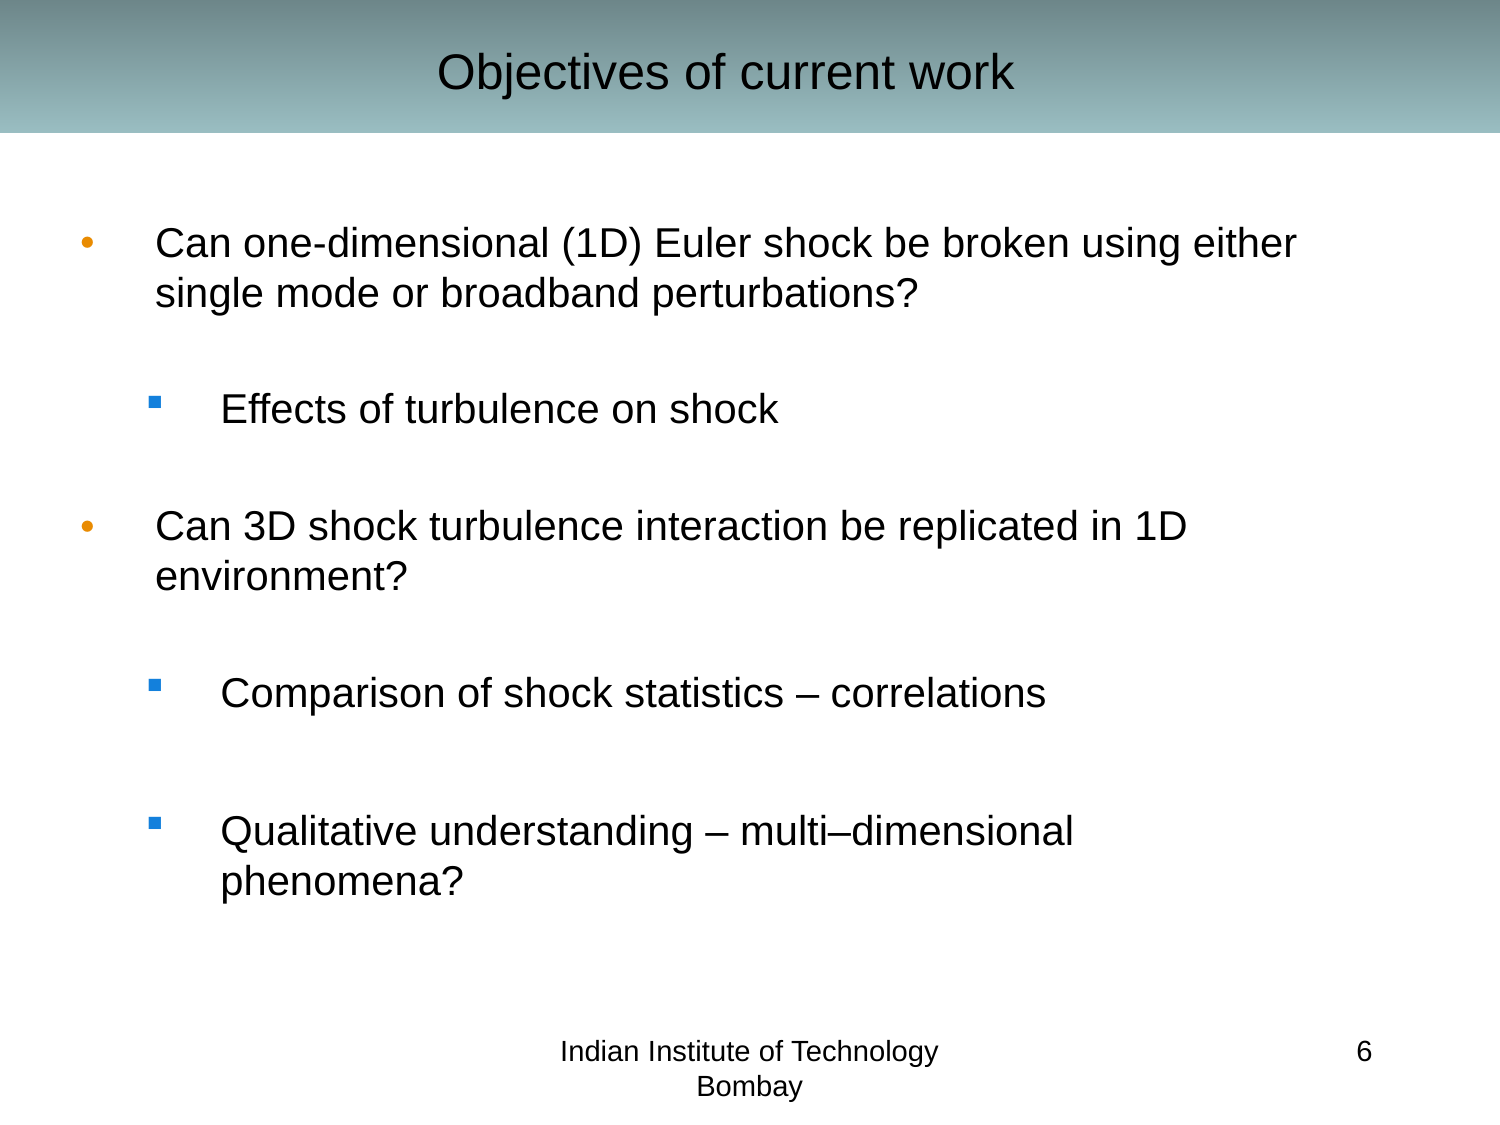

# Objectives of current work
Can one-dimensional (1D) Euler shock be broken using either single mode or broadband perturbations?

Effects of turbulence on shock

Can 3D shock turbulence interaction be replicated in 1D environment?

Comparison of shock statistics – correlations

Qualitative understanding – multi–dimensional phenomena?
Indian Institute of Technology Bombay
6